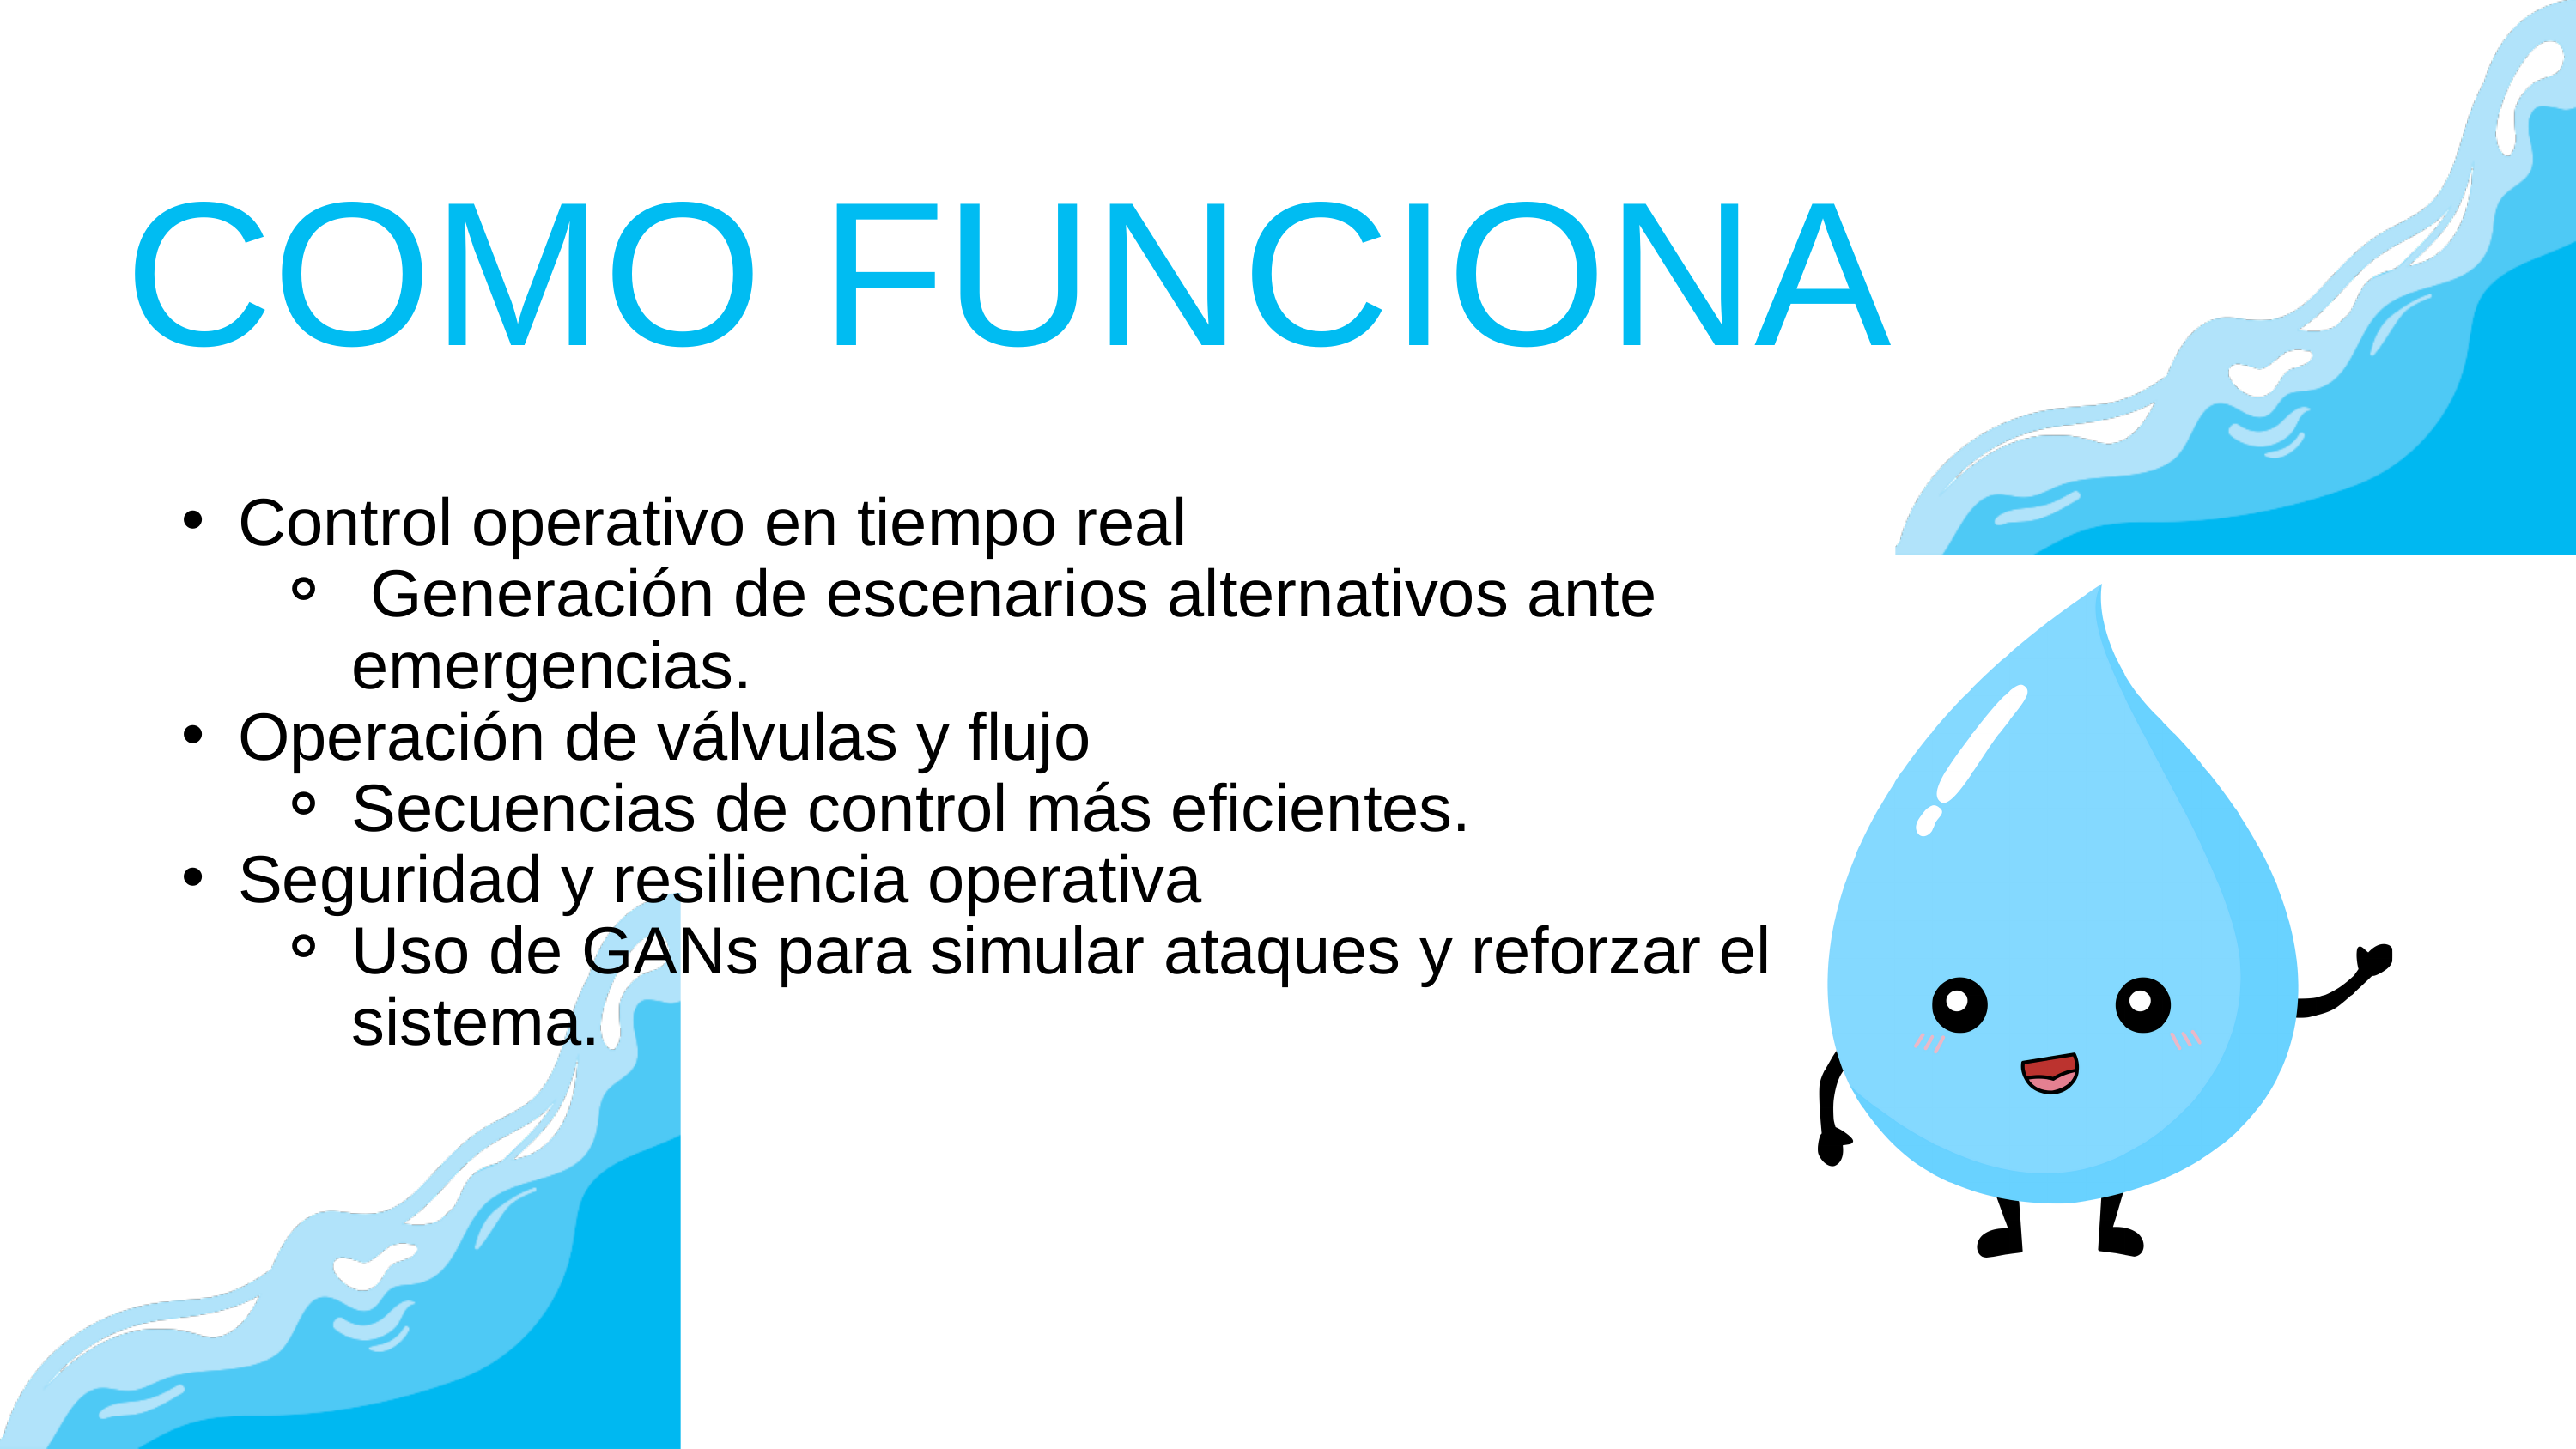

COMO FUNCIONA
Control operativo en tiempo real
 Generación de escenarios alternativos ante emergencias.
Operación de válvulas y flujo
Secuencias de control más eficientes.
Seguridad y resiliencia operativa
Uso de GANs para simular ataques y reforzar el sistema.